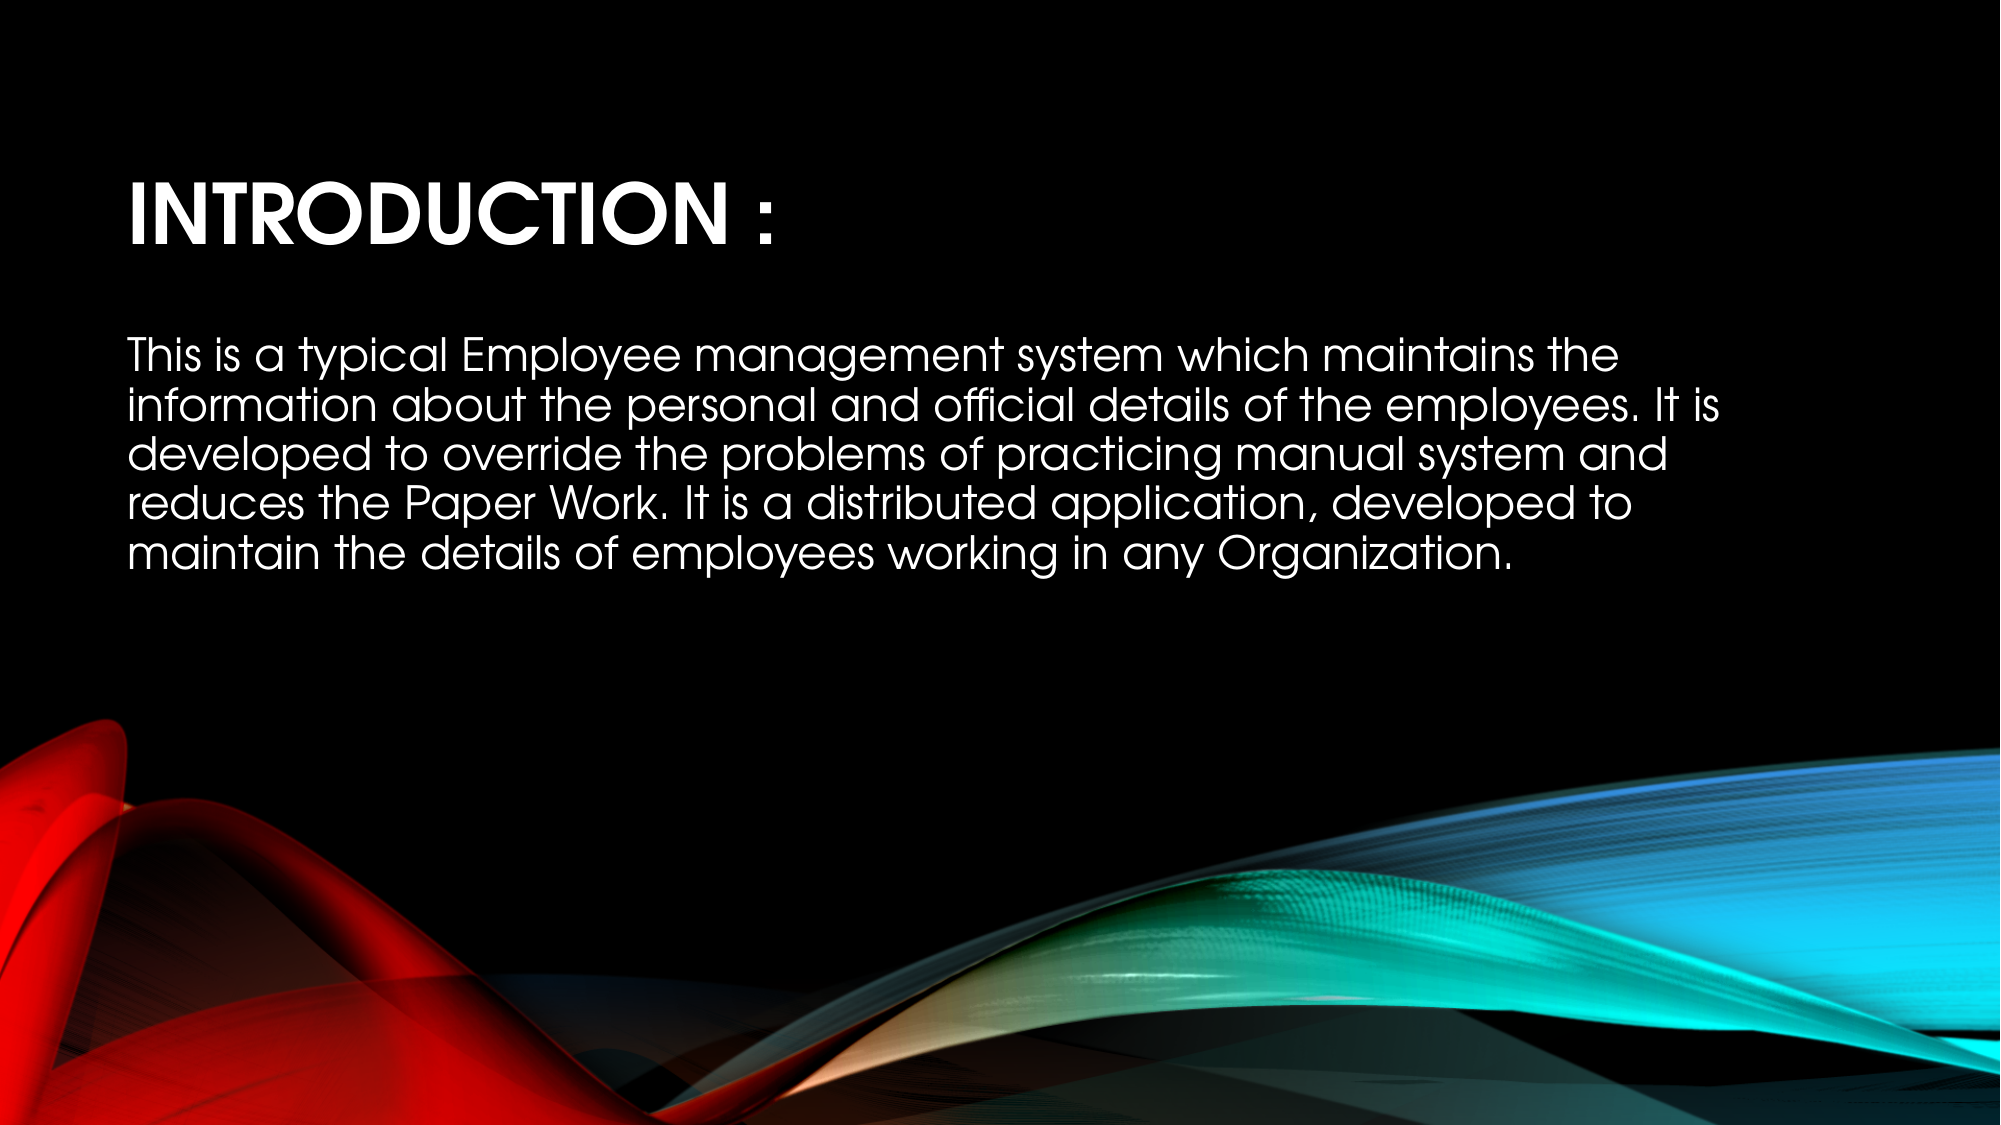

# INTRODUCTION :
This is a typical Employee management system which maintains the information about the personal and official details of the employees. It is developed to override the problems of practicing manual system and reduces the Paper Work. It is a distributed application, developed to maintain the details of employees working in any Organization.